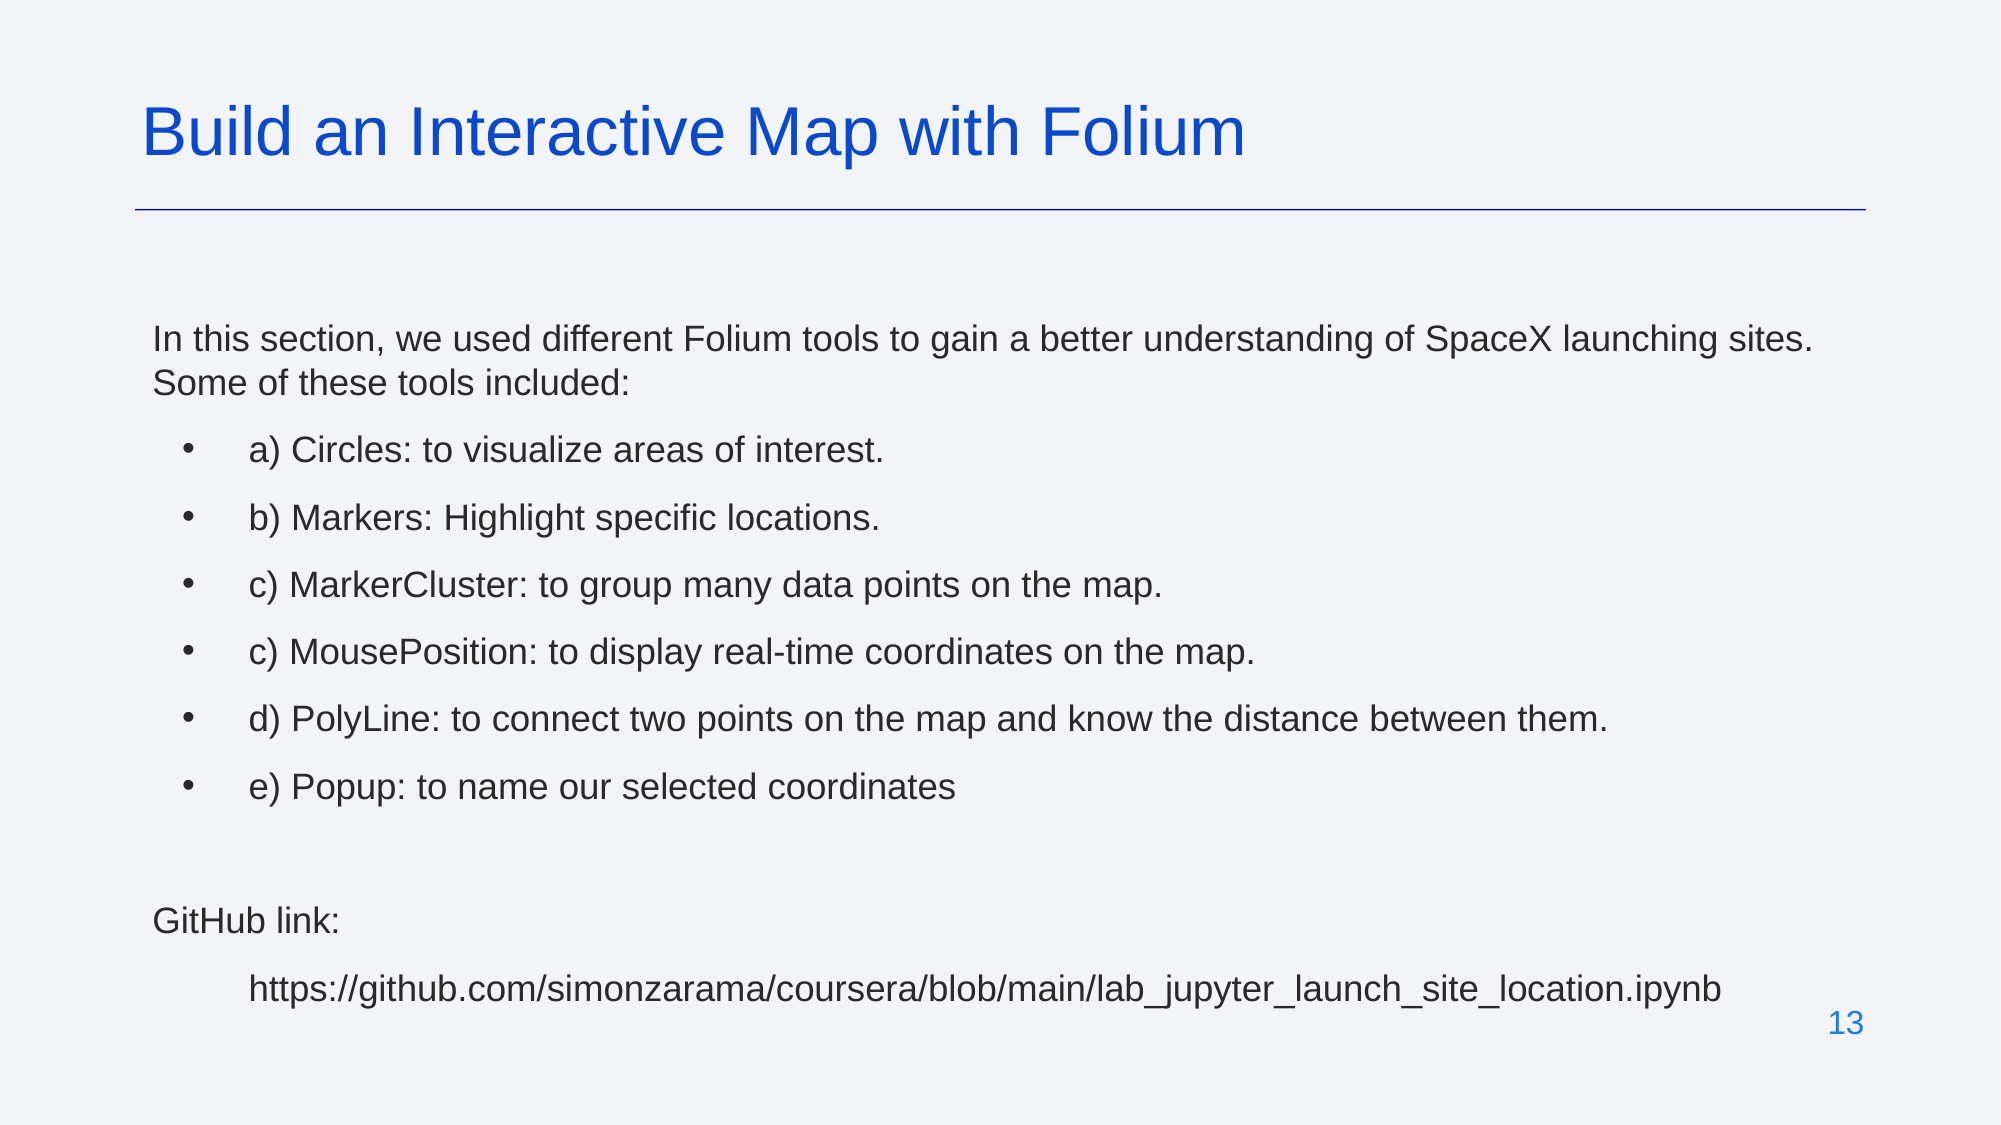

Build an Interactive Map with Folium
In this section, we used different Folium tools to gain a better understanding of SpaceX launching sites. Some of these tools included:
a) Circles: to visualize areas of interest.
b) Markers: Highlight specific locations.
c) MarkerCluster: to group many data points on the map.
c) MousePosition: to display real-time coordinates on the map.
d) PolyLine: to connect two points on the map and know the distance between them.
e) Popup: to name our selected coordinates

GitHub link:
https://github.com/simonzarama/coursera/blob/main/lab_jupyter_launch_site_location.ipynb

13